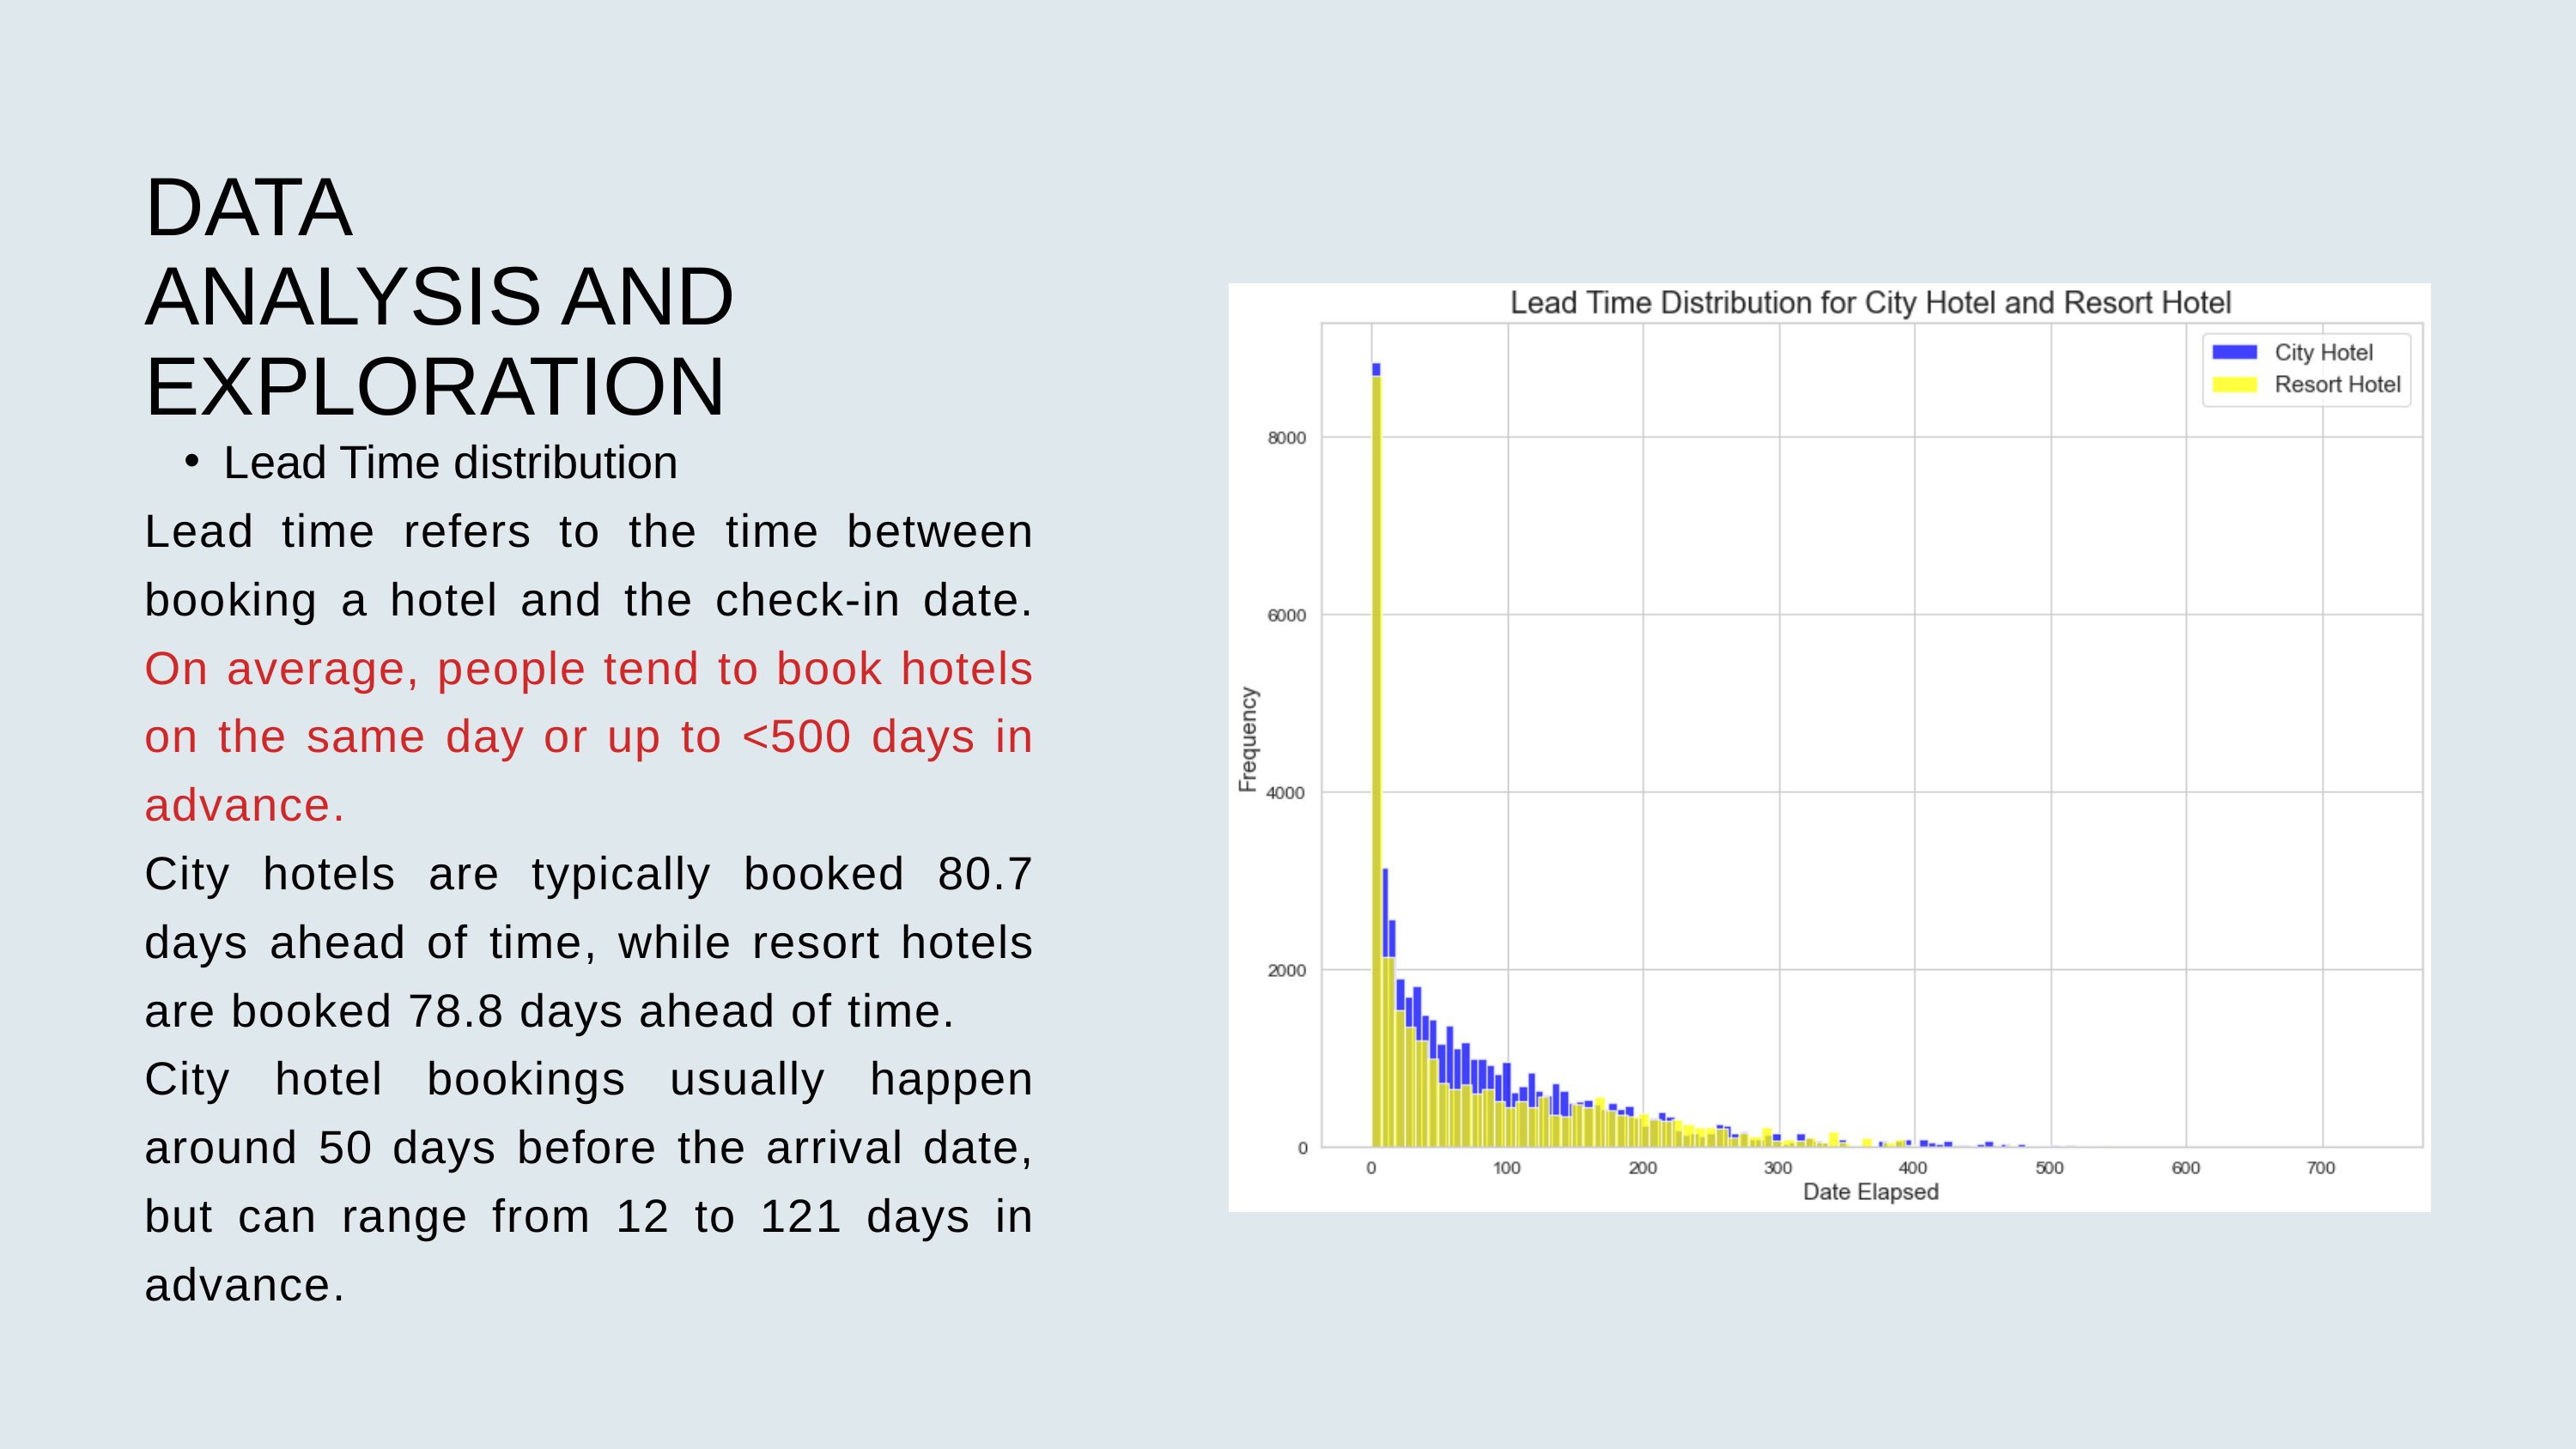

DATA ANALYSIS AND EXPLORATION

Lead Time distribution
Lead time refers to the time between booking a hotel and the check-in date. On average, people tend to book hotels on the same day or up to <500 days in advance.
City hotels are typically booked 80.7 days ahead of time, while resort hotels are booked 78.8 days ahead of time.
City hotel bookings usually happen around 50 days before the arrival date, but can range from 12 to 121 days in advance.